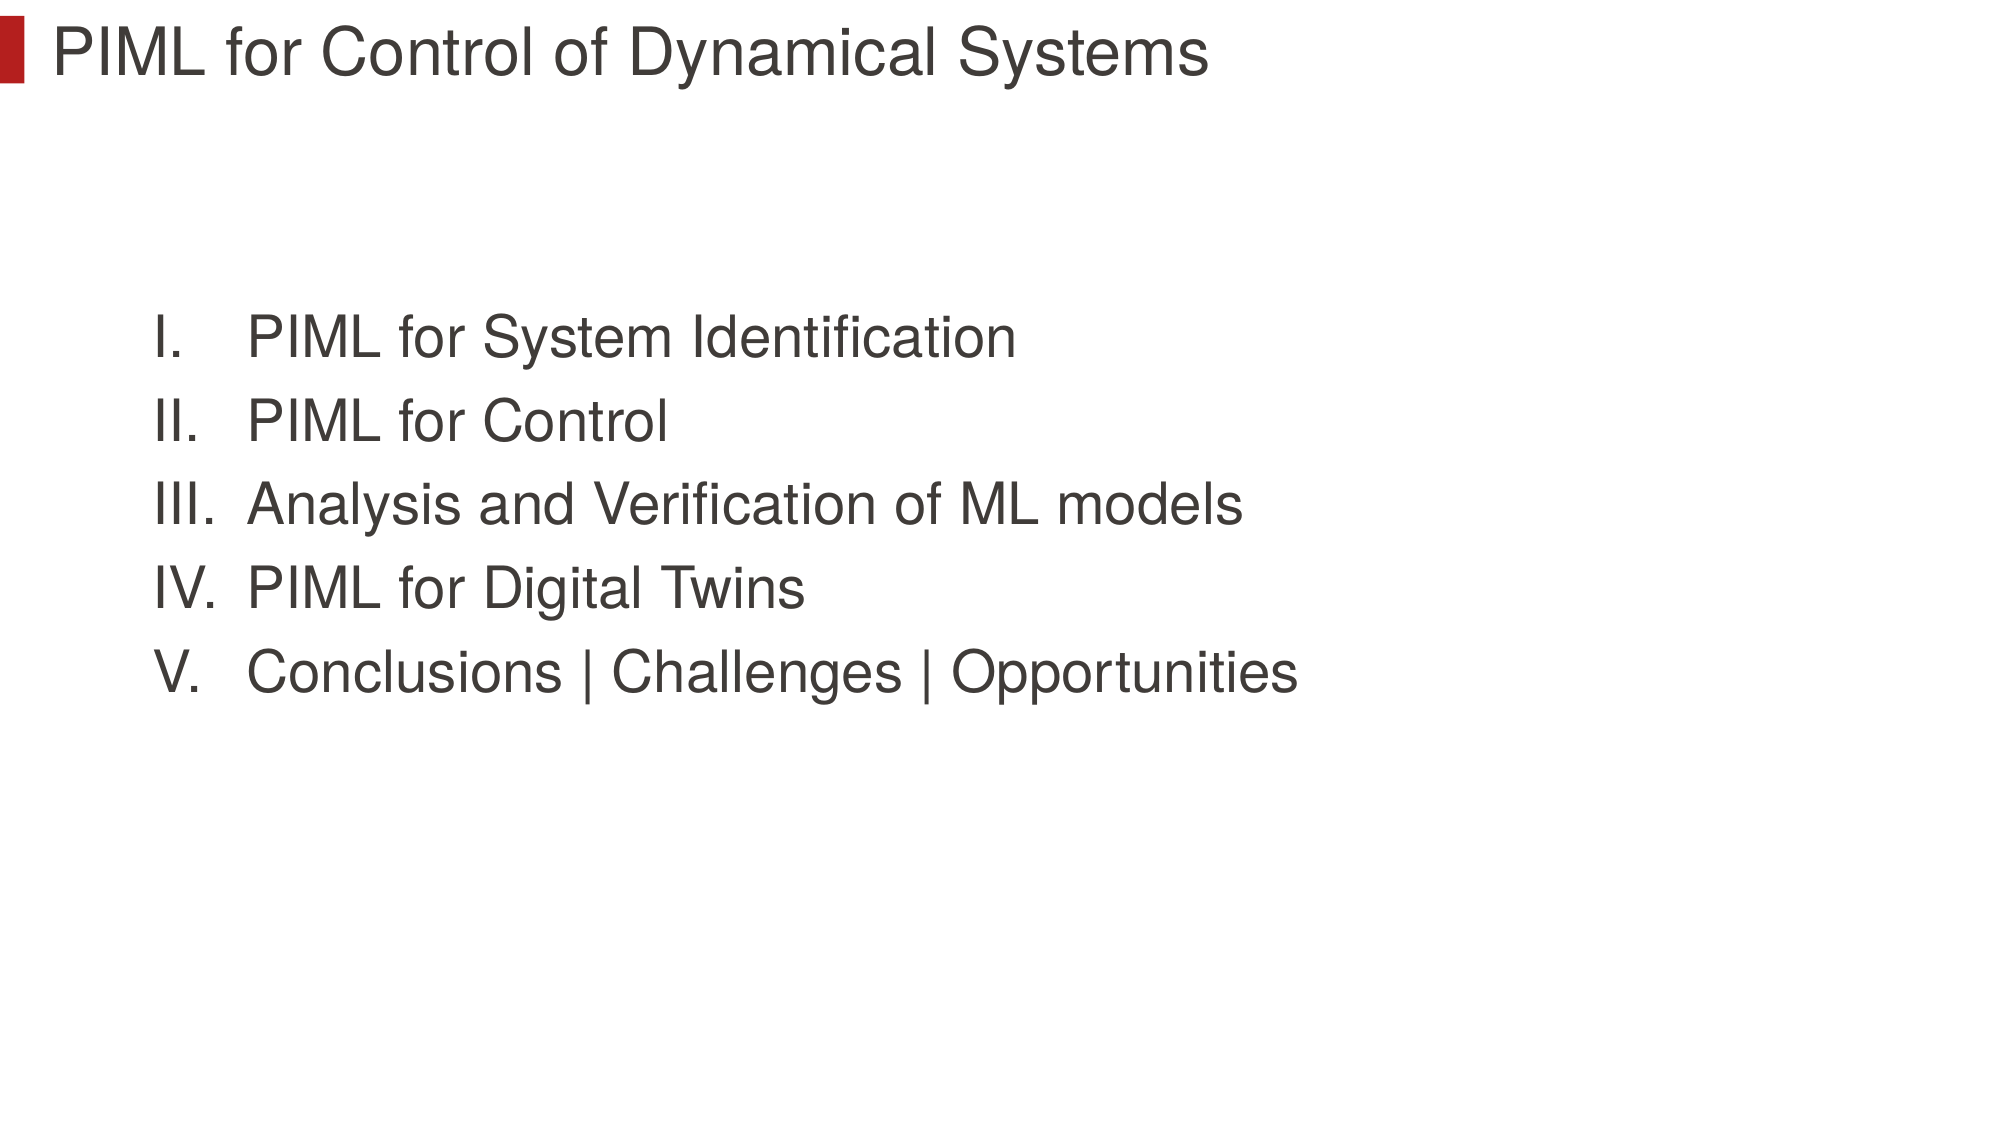

# PIML for Control of Dynamical Systems
PIML for System Identification
PIML for Control
Analysis and Verification of ML models
PIML for Digital Twins
Conclusions | Challenges | Opportunities